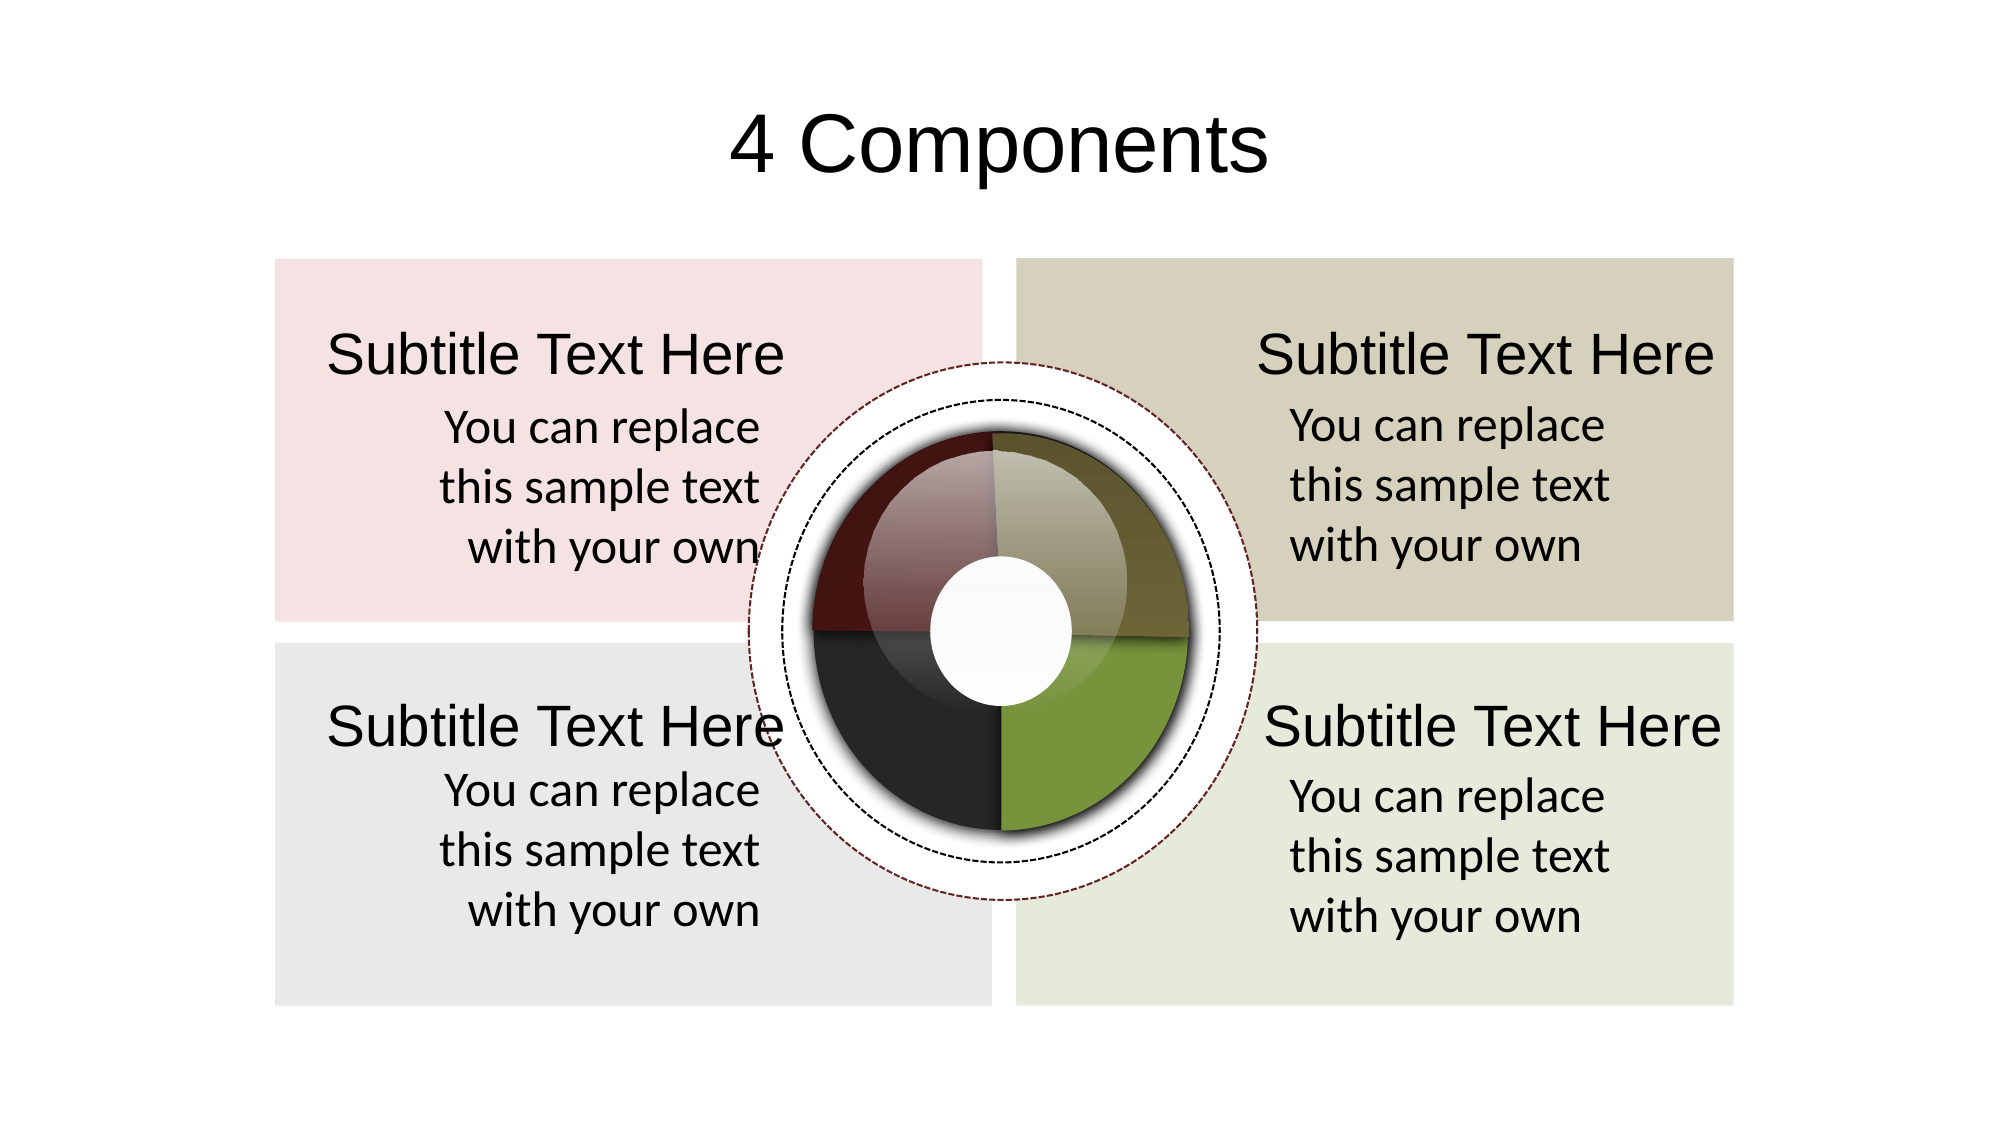

# 4 Components

Subtitle Text Here
Subtitle Text Here

You can replace this sample text with your own
You can replace this sample text with your own

Subtitle Text Here
Subtitle Text Here
You can replace this sample text with your own
You can replace this sample text with your own